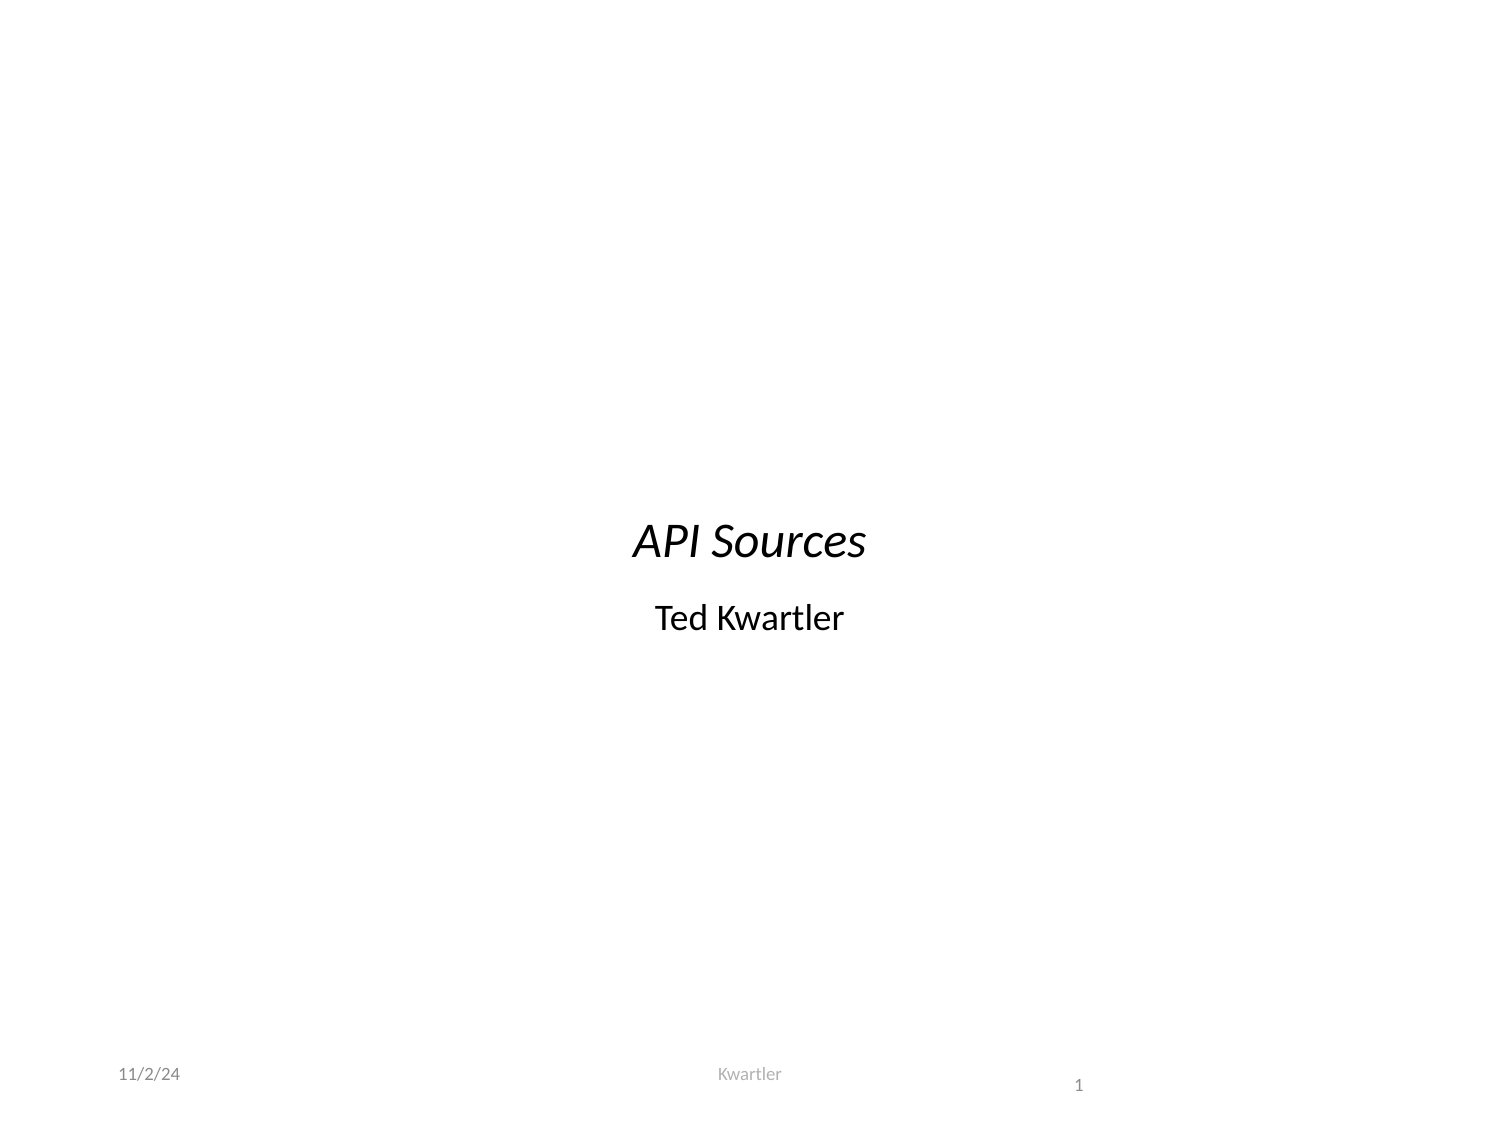

# API Sources
Ted Kwartler
11/2/24
Kwartler
1